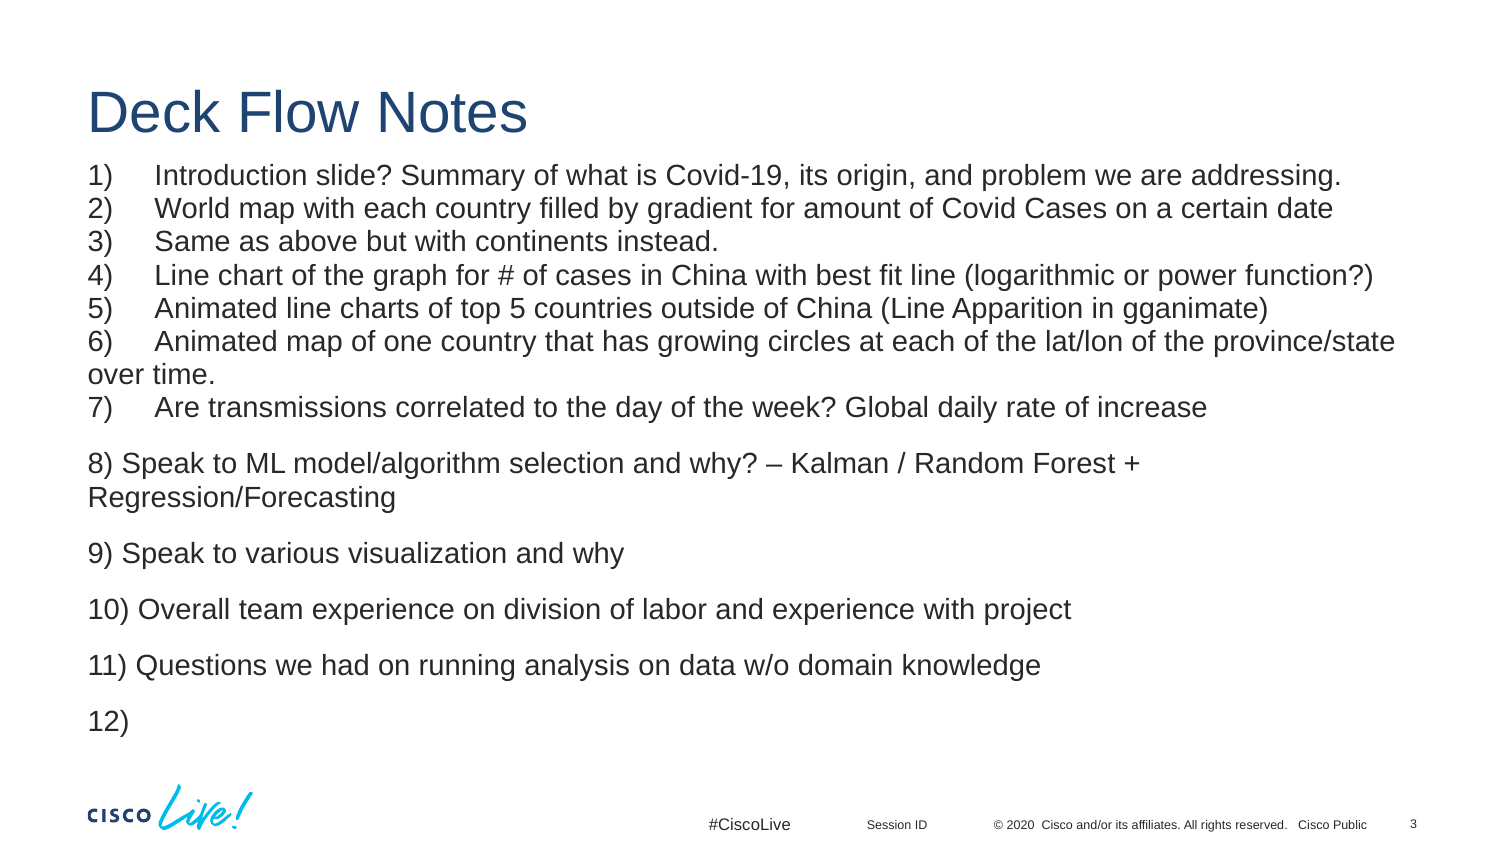

# Deck Flow Notes
1)     Introduction slide? Summary of what is Covid-19, its origin, and problem we are addressing.
2)     World map with each country filled by gradient for amount of Covid Cases on a certain date
3)     Same as above but with continents instead.
4)     Line chart of the graph for # of cases in China with best fit line (logarithmic or power function?)
5)     Animated line charts of top 5 countries outside of China (Line Apparition in gganimate)
6)     Animated map of one country that has growing circles at each of the lat/lon of the province/state over time.
7)     Are transmissions correlated to the day of the week? Global daily rate of increase
8) Speak to ML model/algorithm selection and why? – Kalman / Random Forest + Regression/Forecasting
9) Speak to various visualization and why
10) Overall team experience on division of labor and experience with project
11) Questions we had on running analysis on data w/o domain knowledge
12)

3
Session ID